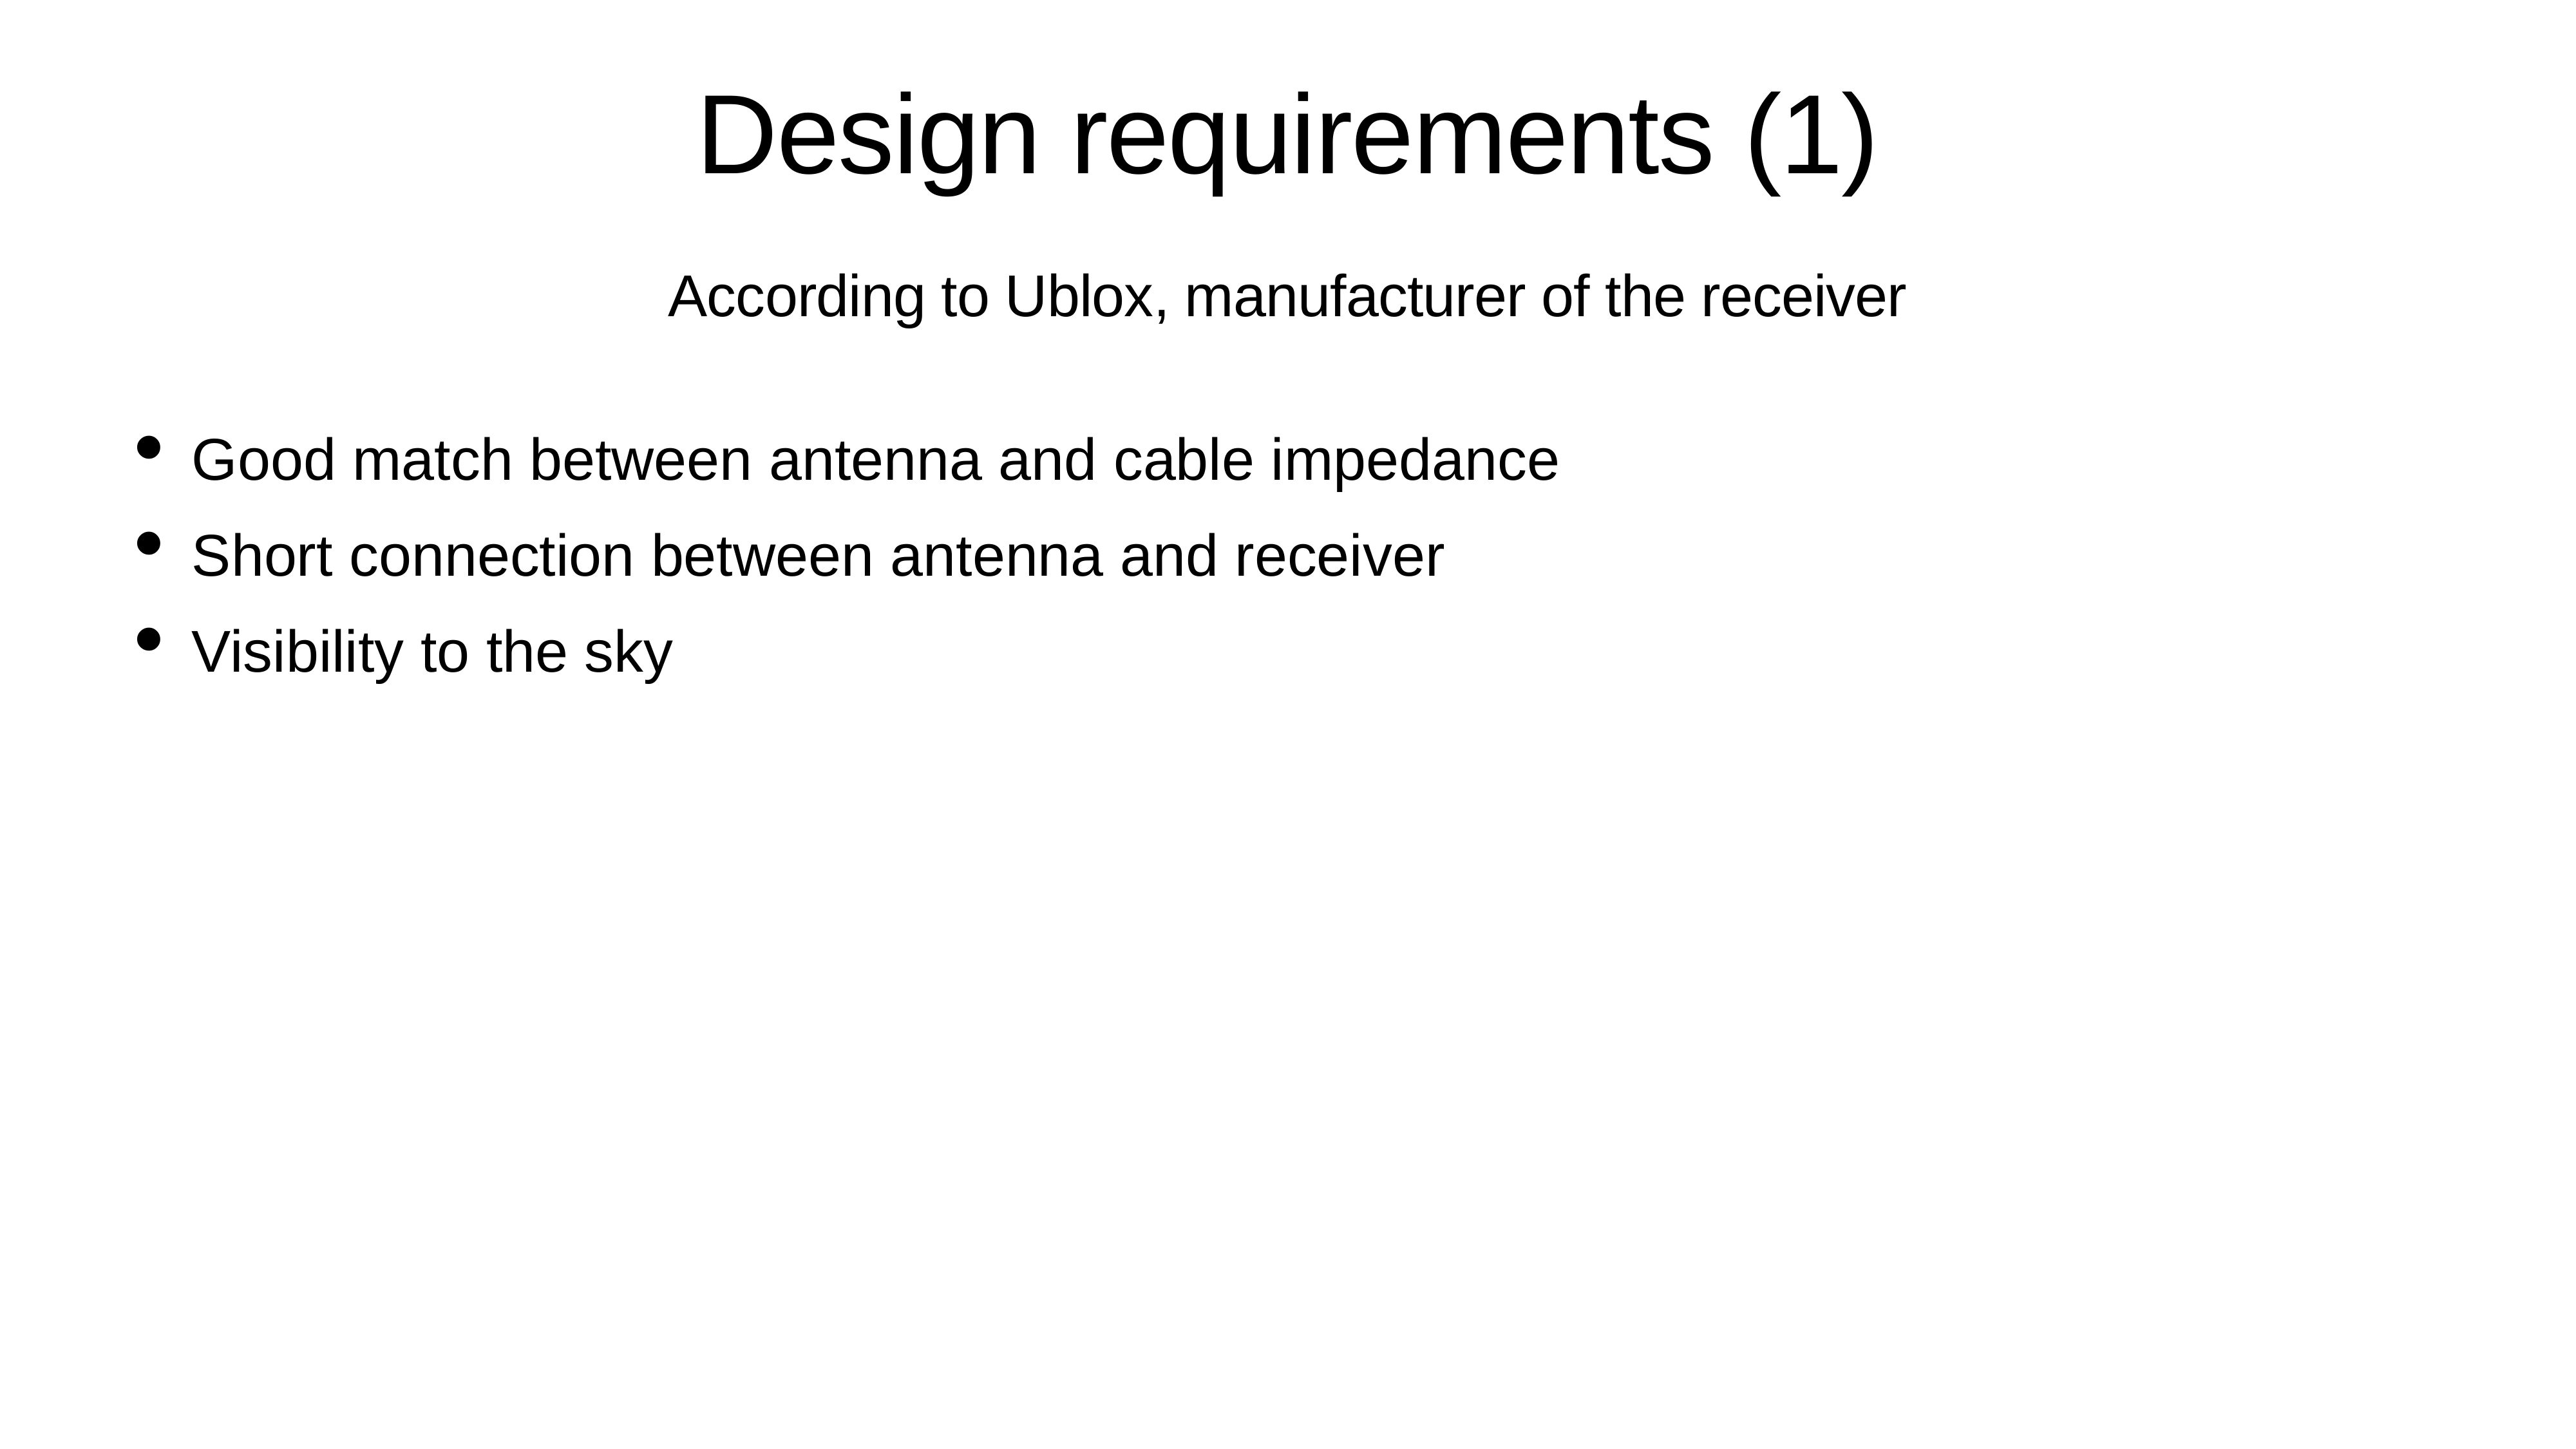

# Design requirements (1)
According to Ublox, manufacturer of the receiver
Good match between antenna and cable impedance
Short connection between antenna and receiver
Visibility to the sky